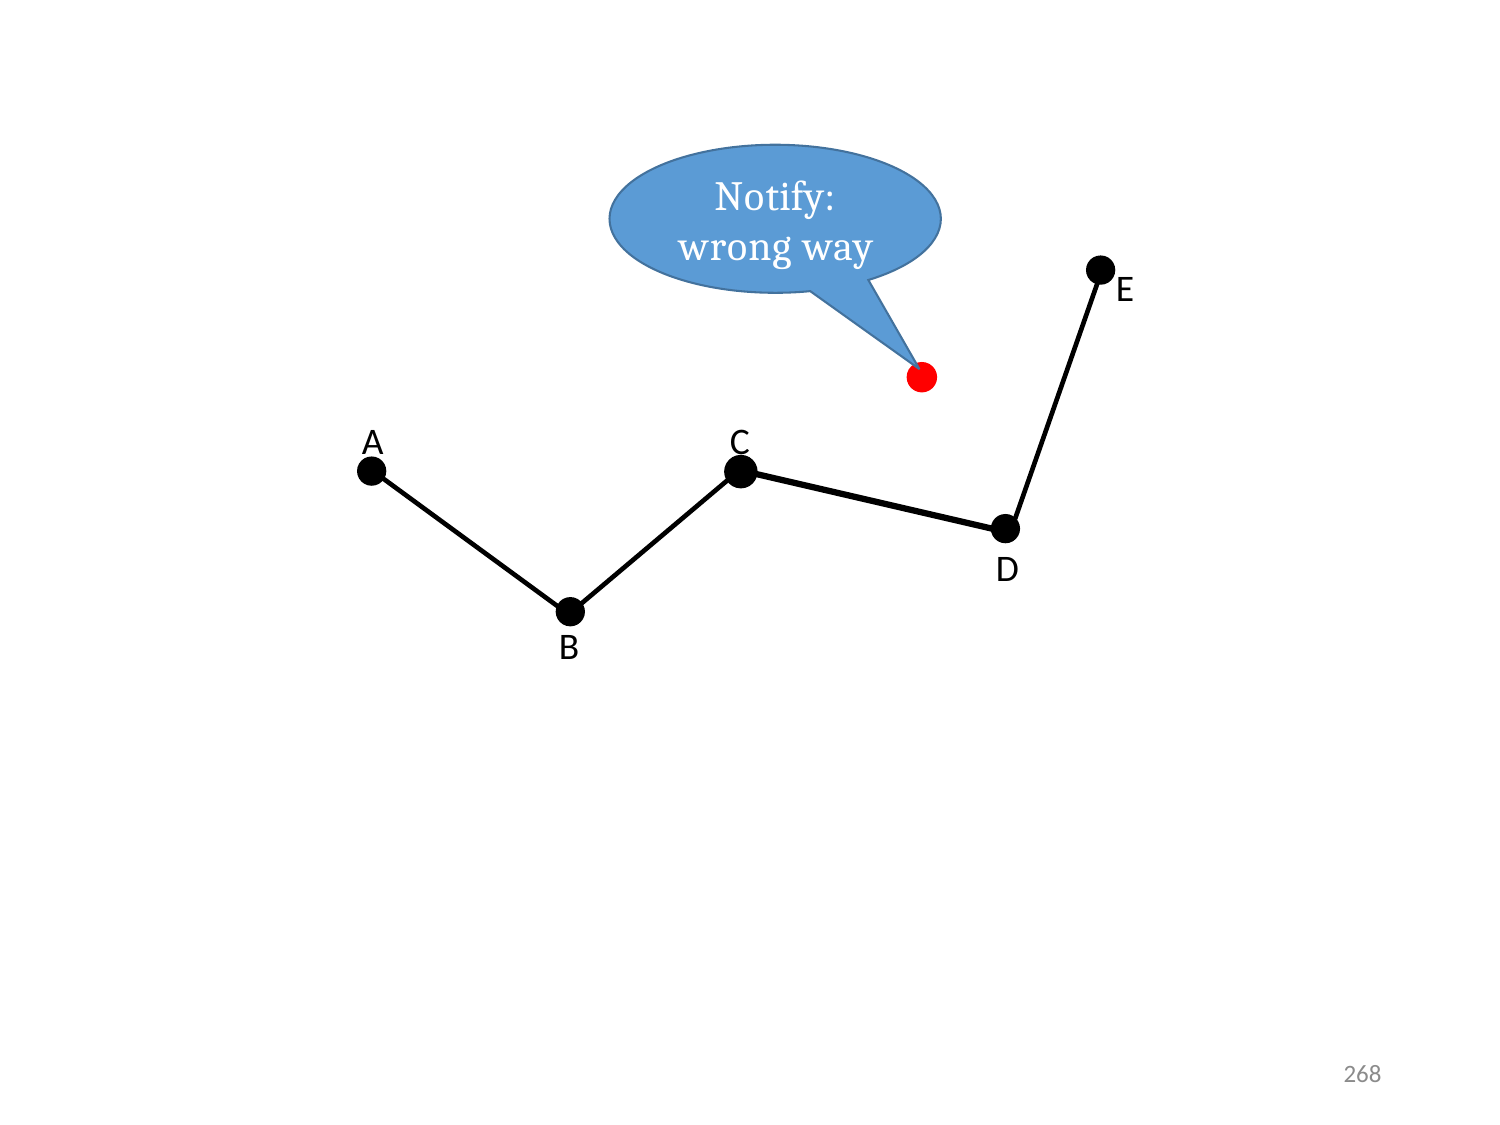

Notify: wrong way
E

A
C

D

B
268